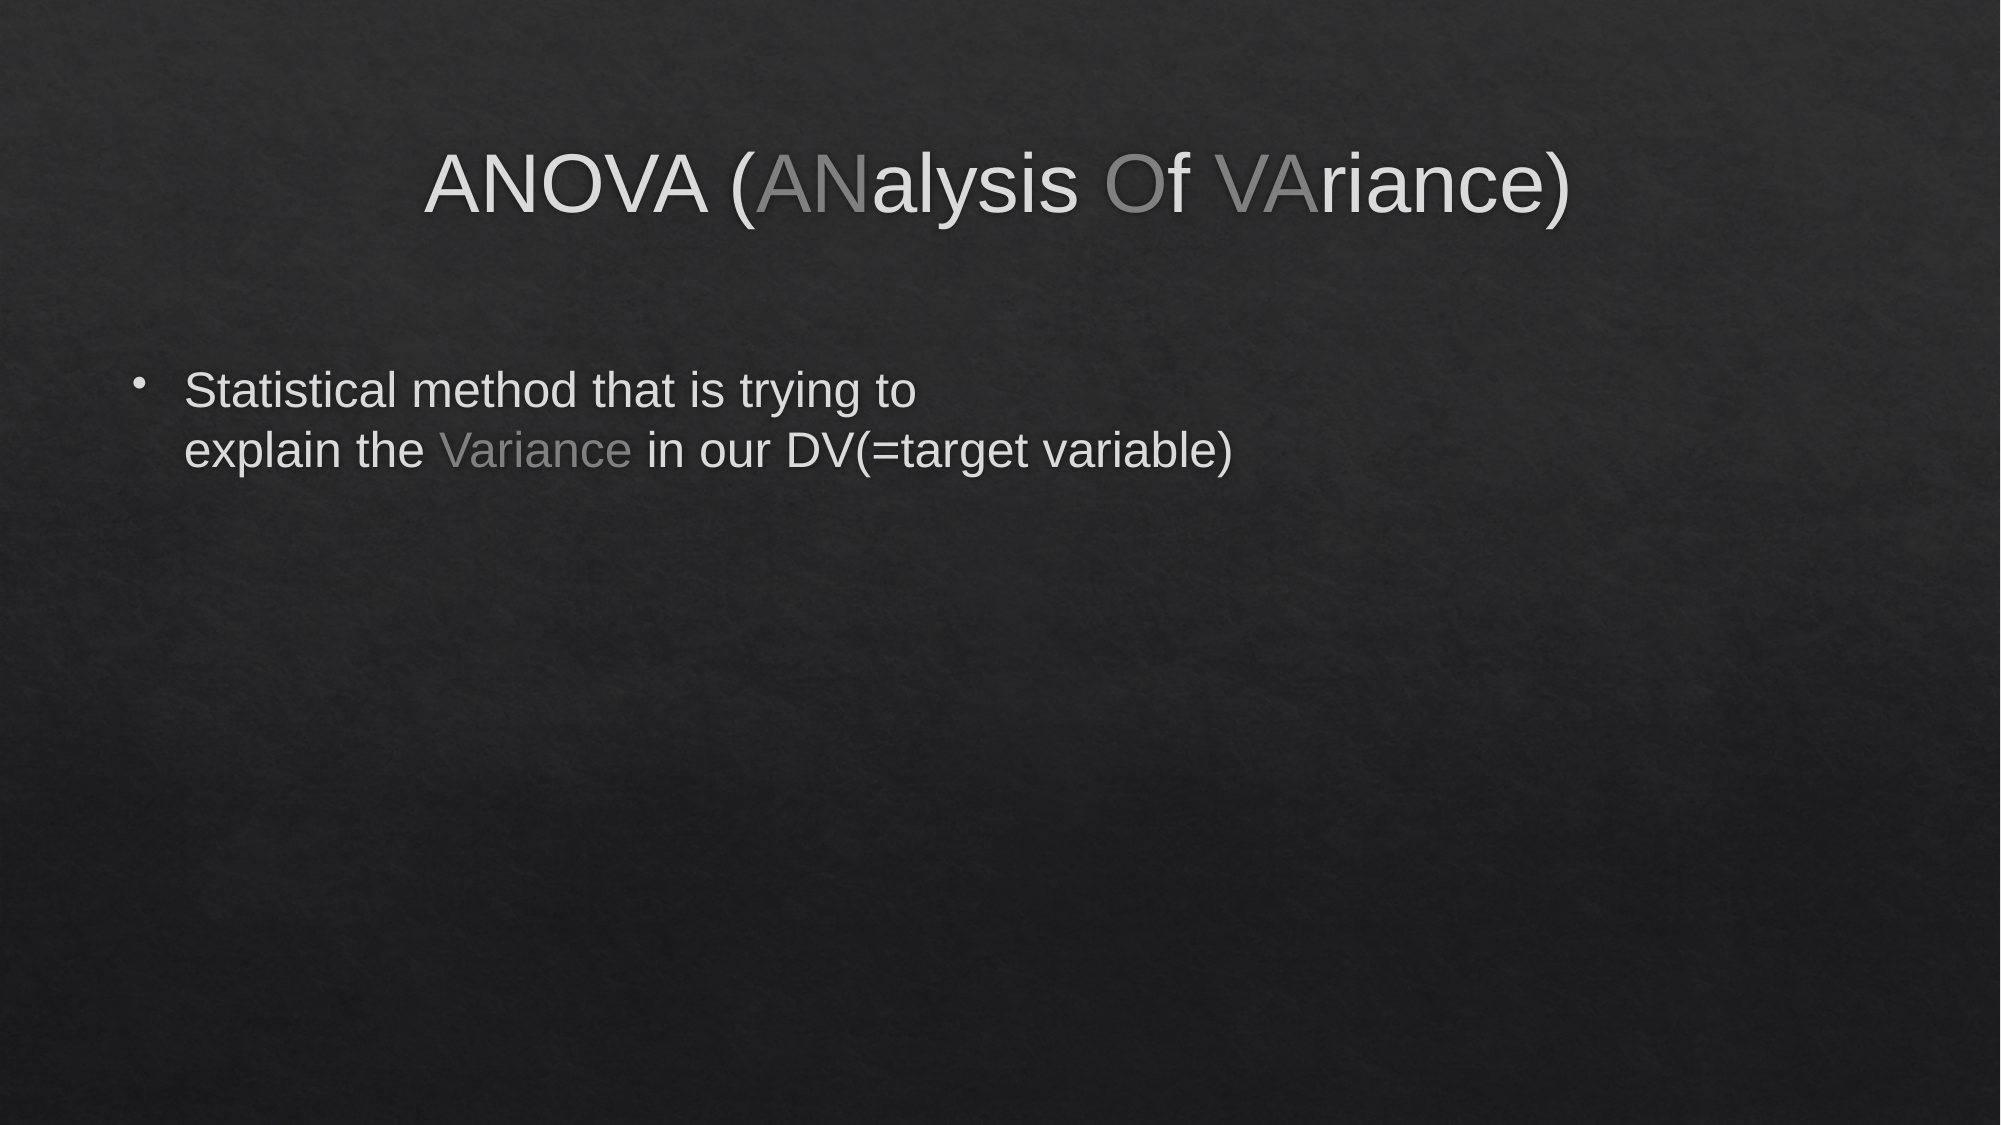

# ANOVA (ANalysis Of VAriance)
Statistical method that is trying to
explain the Variance in our DV(=target variable)